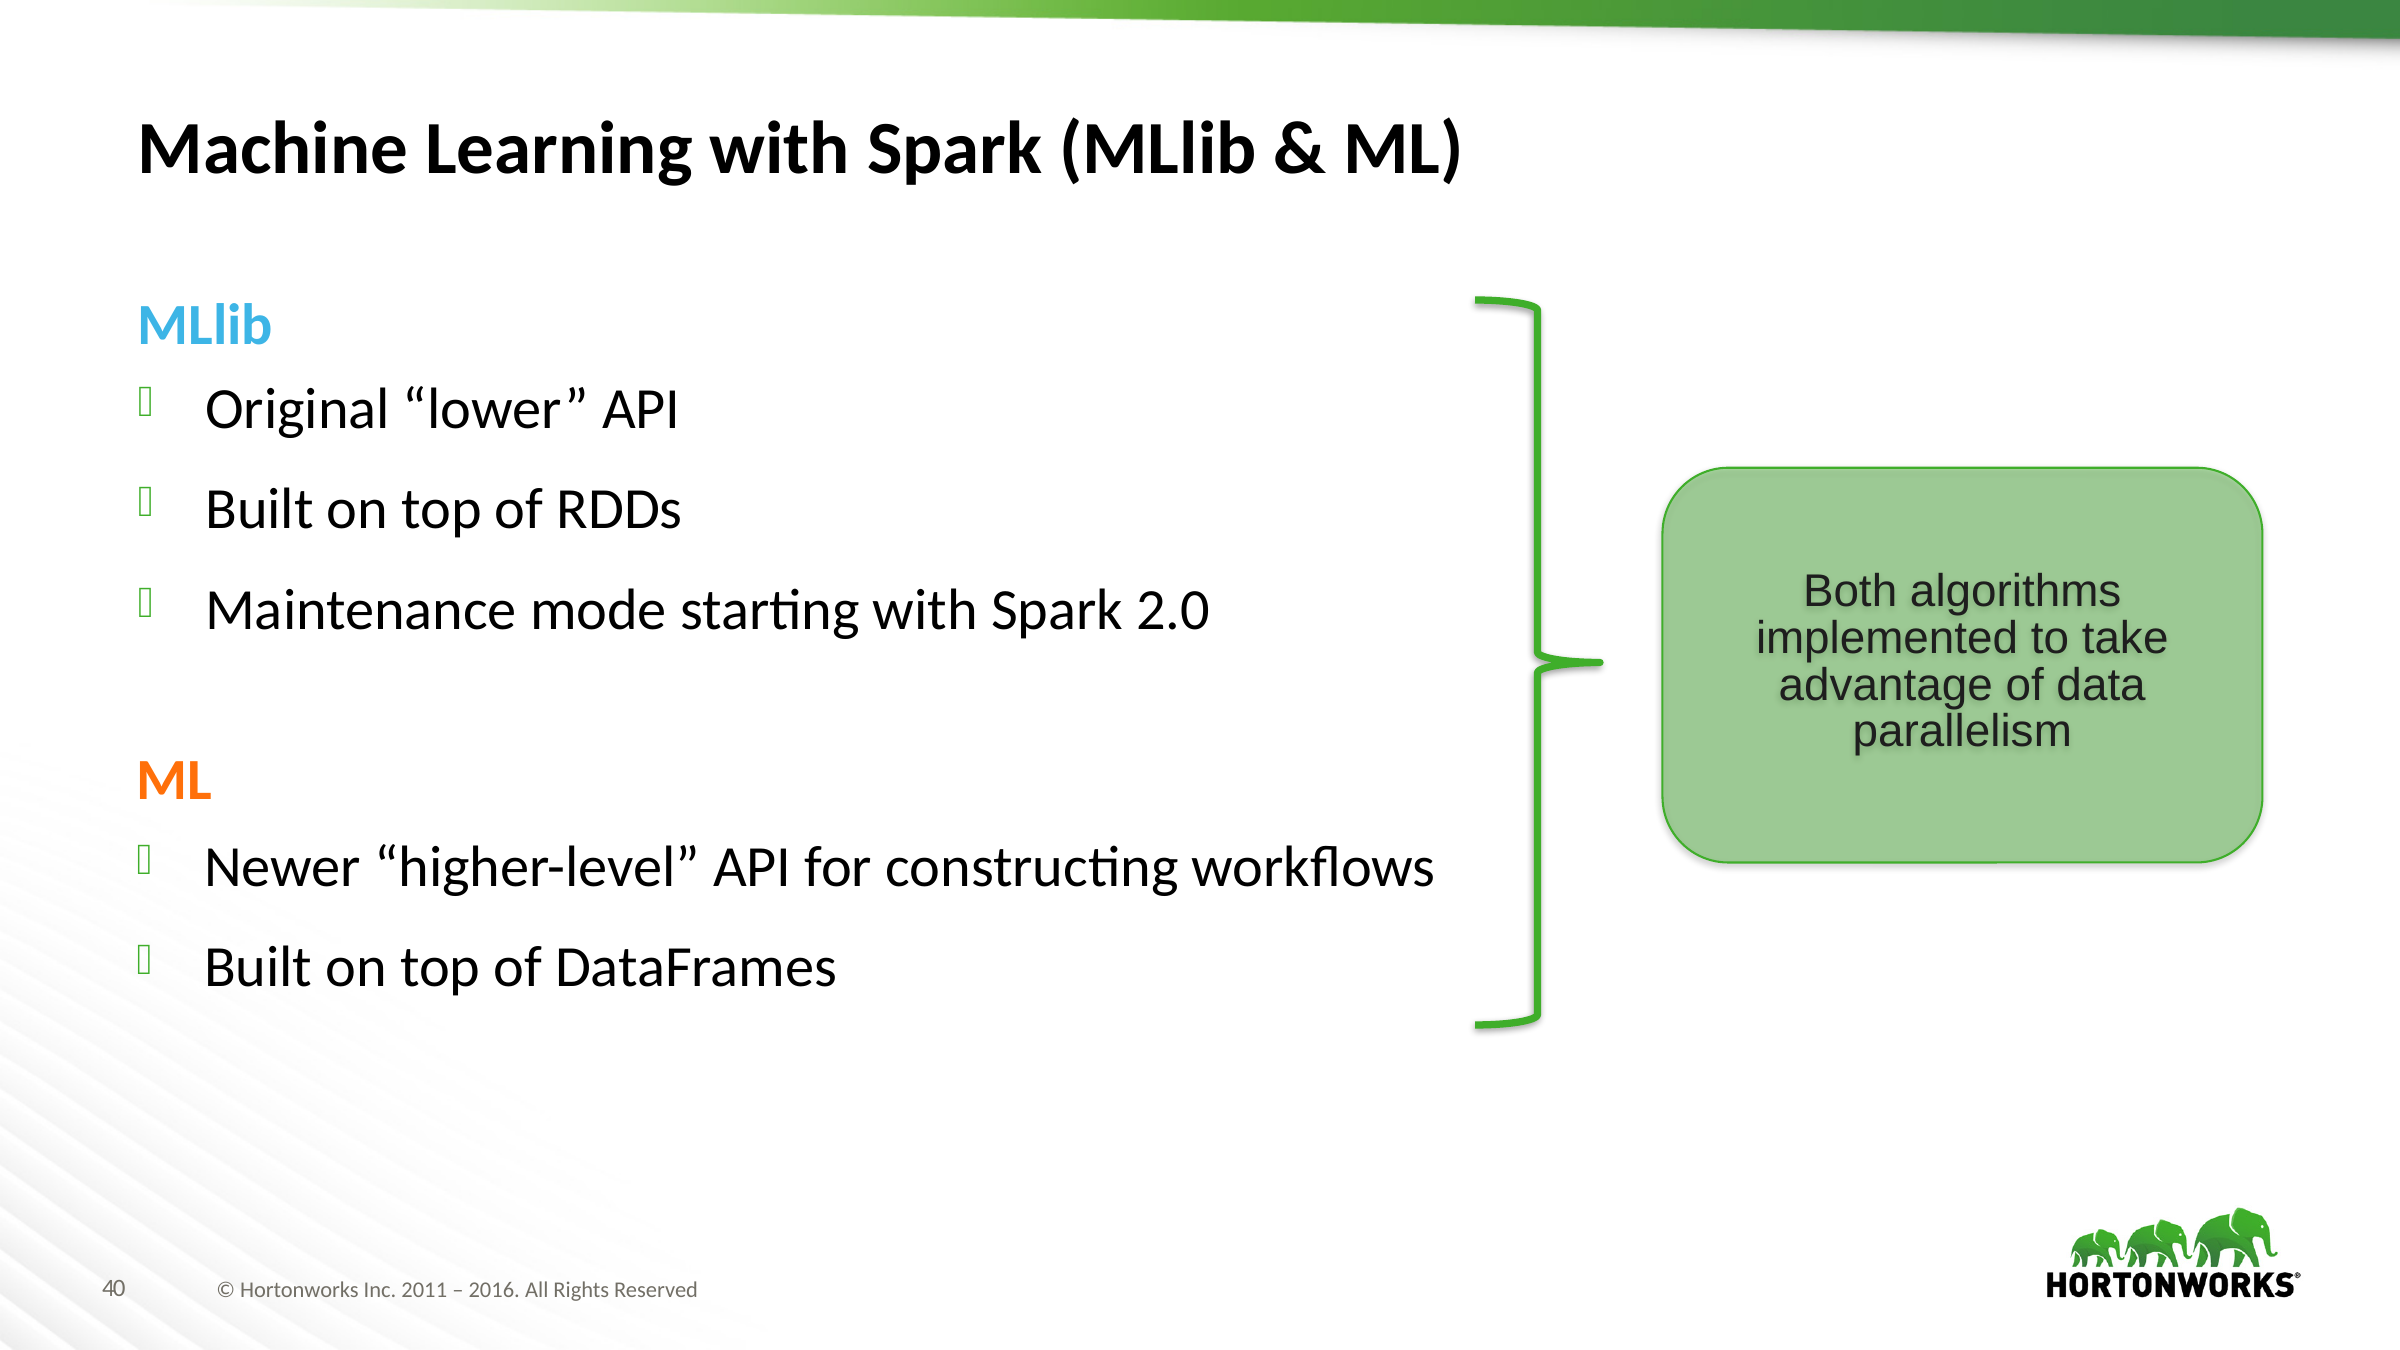

# Machine Learning with Spark (MLlib & ML)
MLlib

Original “lower” API
Built on top of RDDs
Maintenance mode starting with Spark 2.0

Both algorithms implemented to take advantage of data parallelism

ML
Newer “higher-level” API for constructing workflows
Built on top of DataFrames